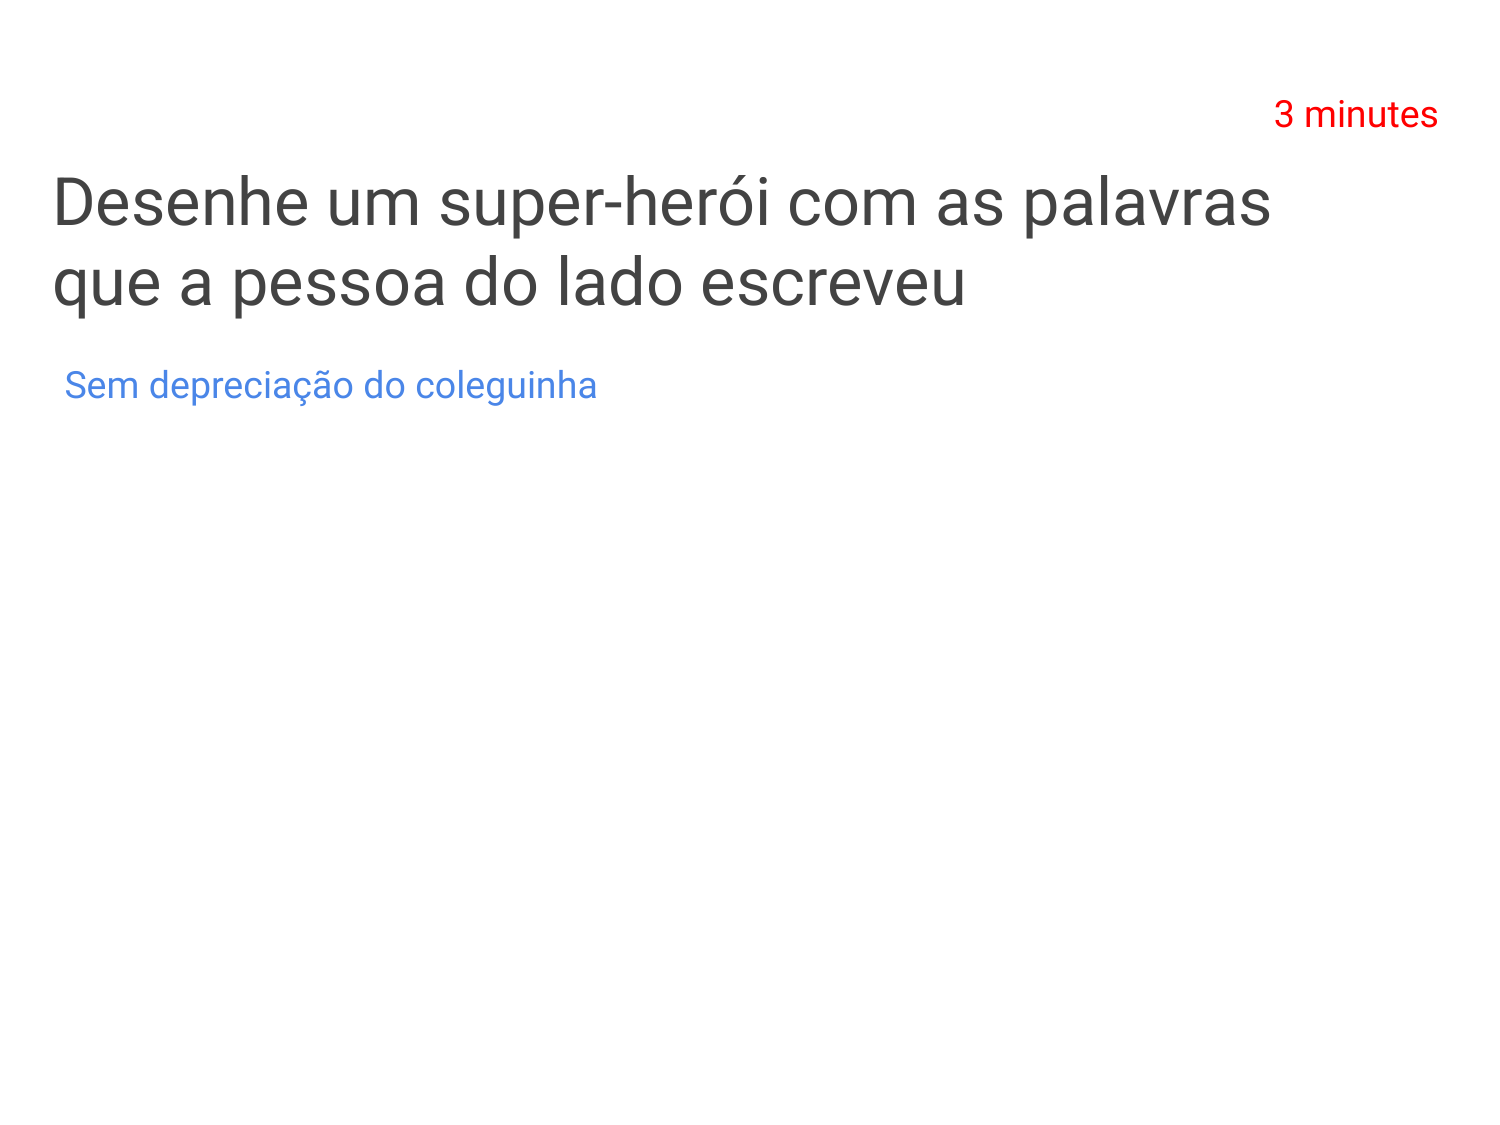

3 minutes
# Desenhe um super-herói com as palavras que a pessoa do lado escreveu

Sem depreciação do coleguinha